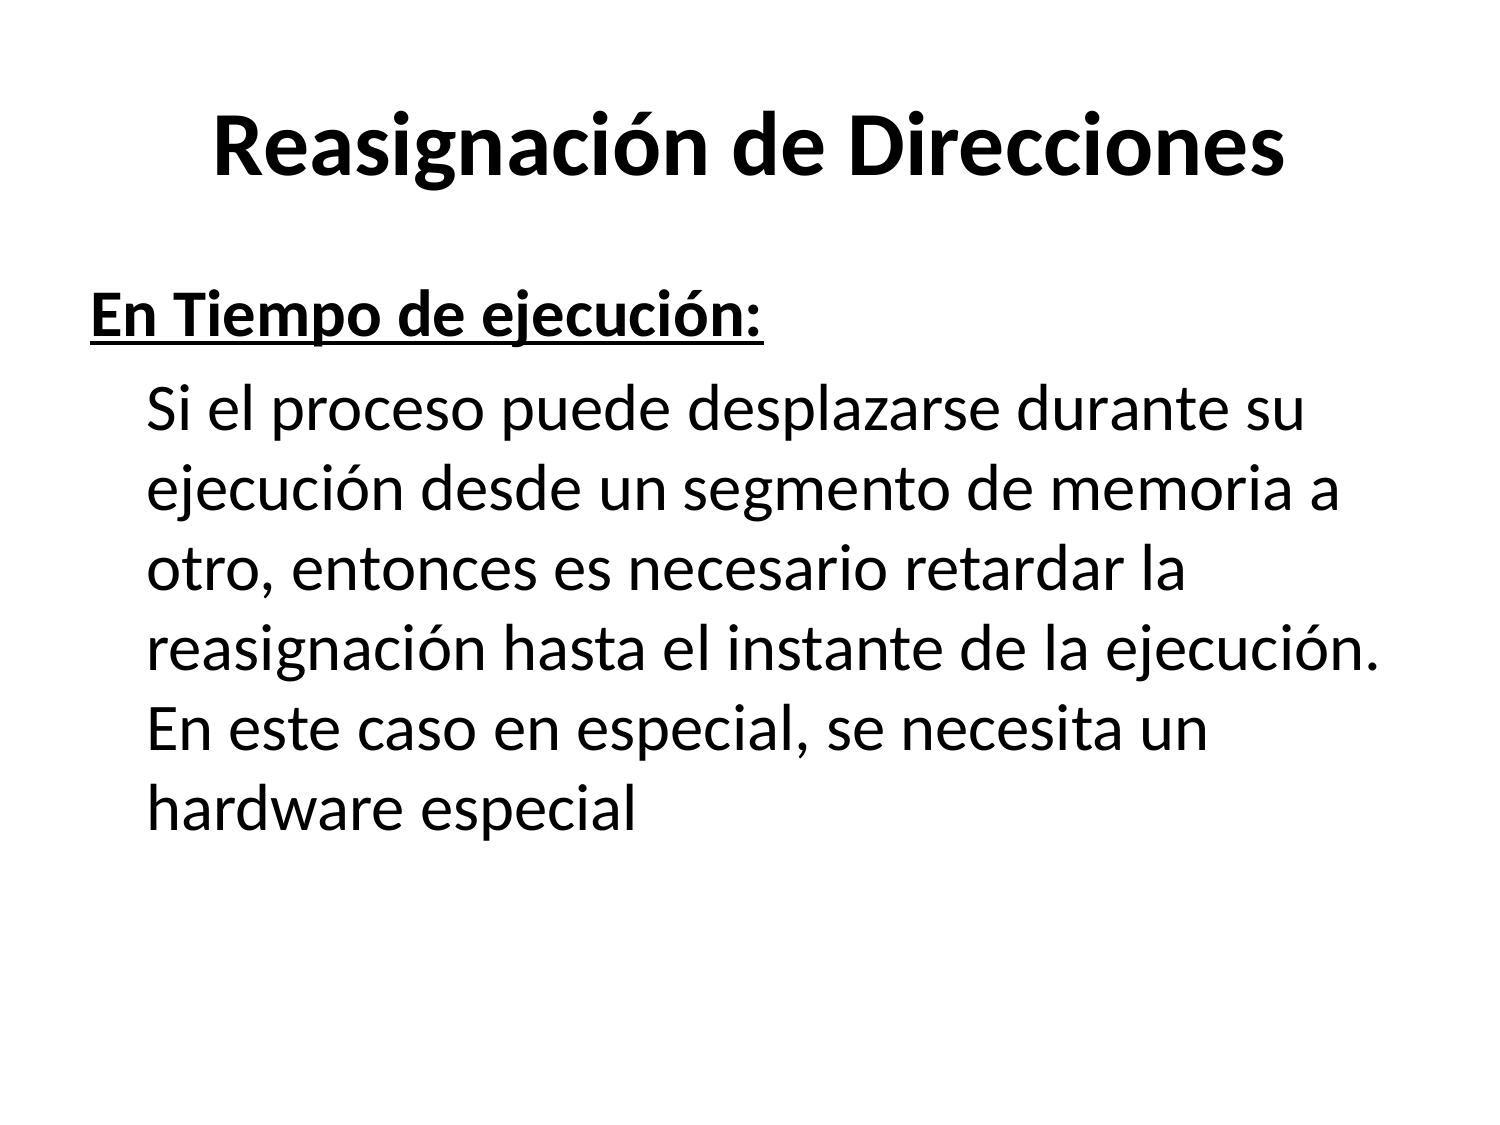

# Reasignación de Direcciones
En Tiempo de ejecución:
	Si el proceso puede desplazarse durante su ejecución desde un segmento de memoria a otro, entonces es necesario retardar la reasignación hasta el instante de la ejecución. En este caso en especial, se necesita un hardware especial